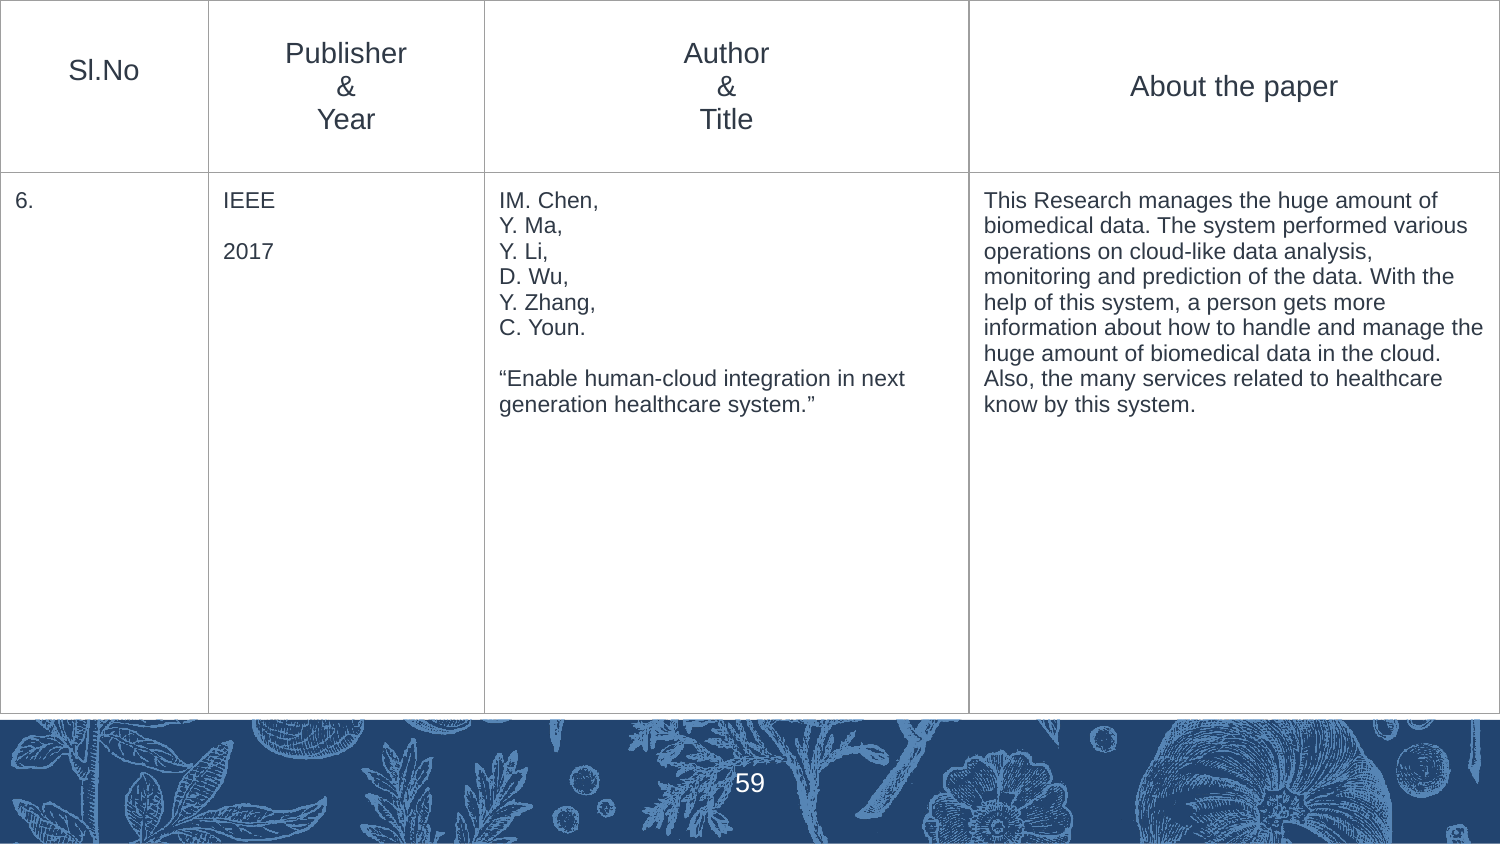

| Sl.No | Publisher & Year | Author & Title | About the paper |
| --- | --- | --- | --- |
| 6. | IEEE 2017 | IM. Chen, Y. Ma, Y. Li, D. Wu, Y. Zhang, C. Youn. “Enable human-cloud integration in next generation healthcare system.” | This Research manages the huge amount of biomedical data. The system performed various operations on cloud-like data analysis, monitoring and prediction of the data. With the help of this system, a person gets more information about how to handle and manage the huge amount of biomedical data in the cloud. Also, the many services related to healthcare know by this system. |
59